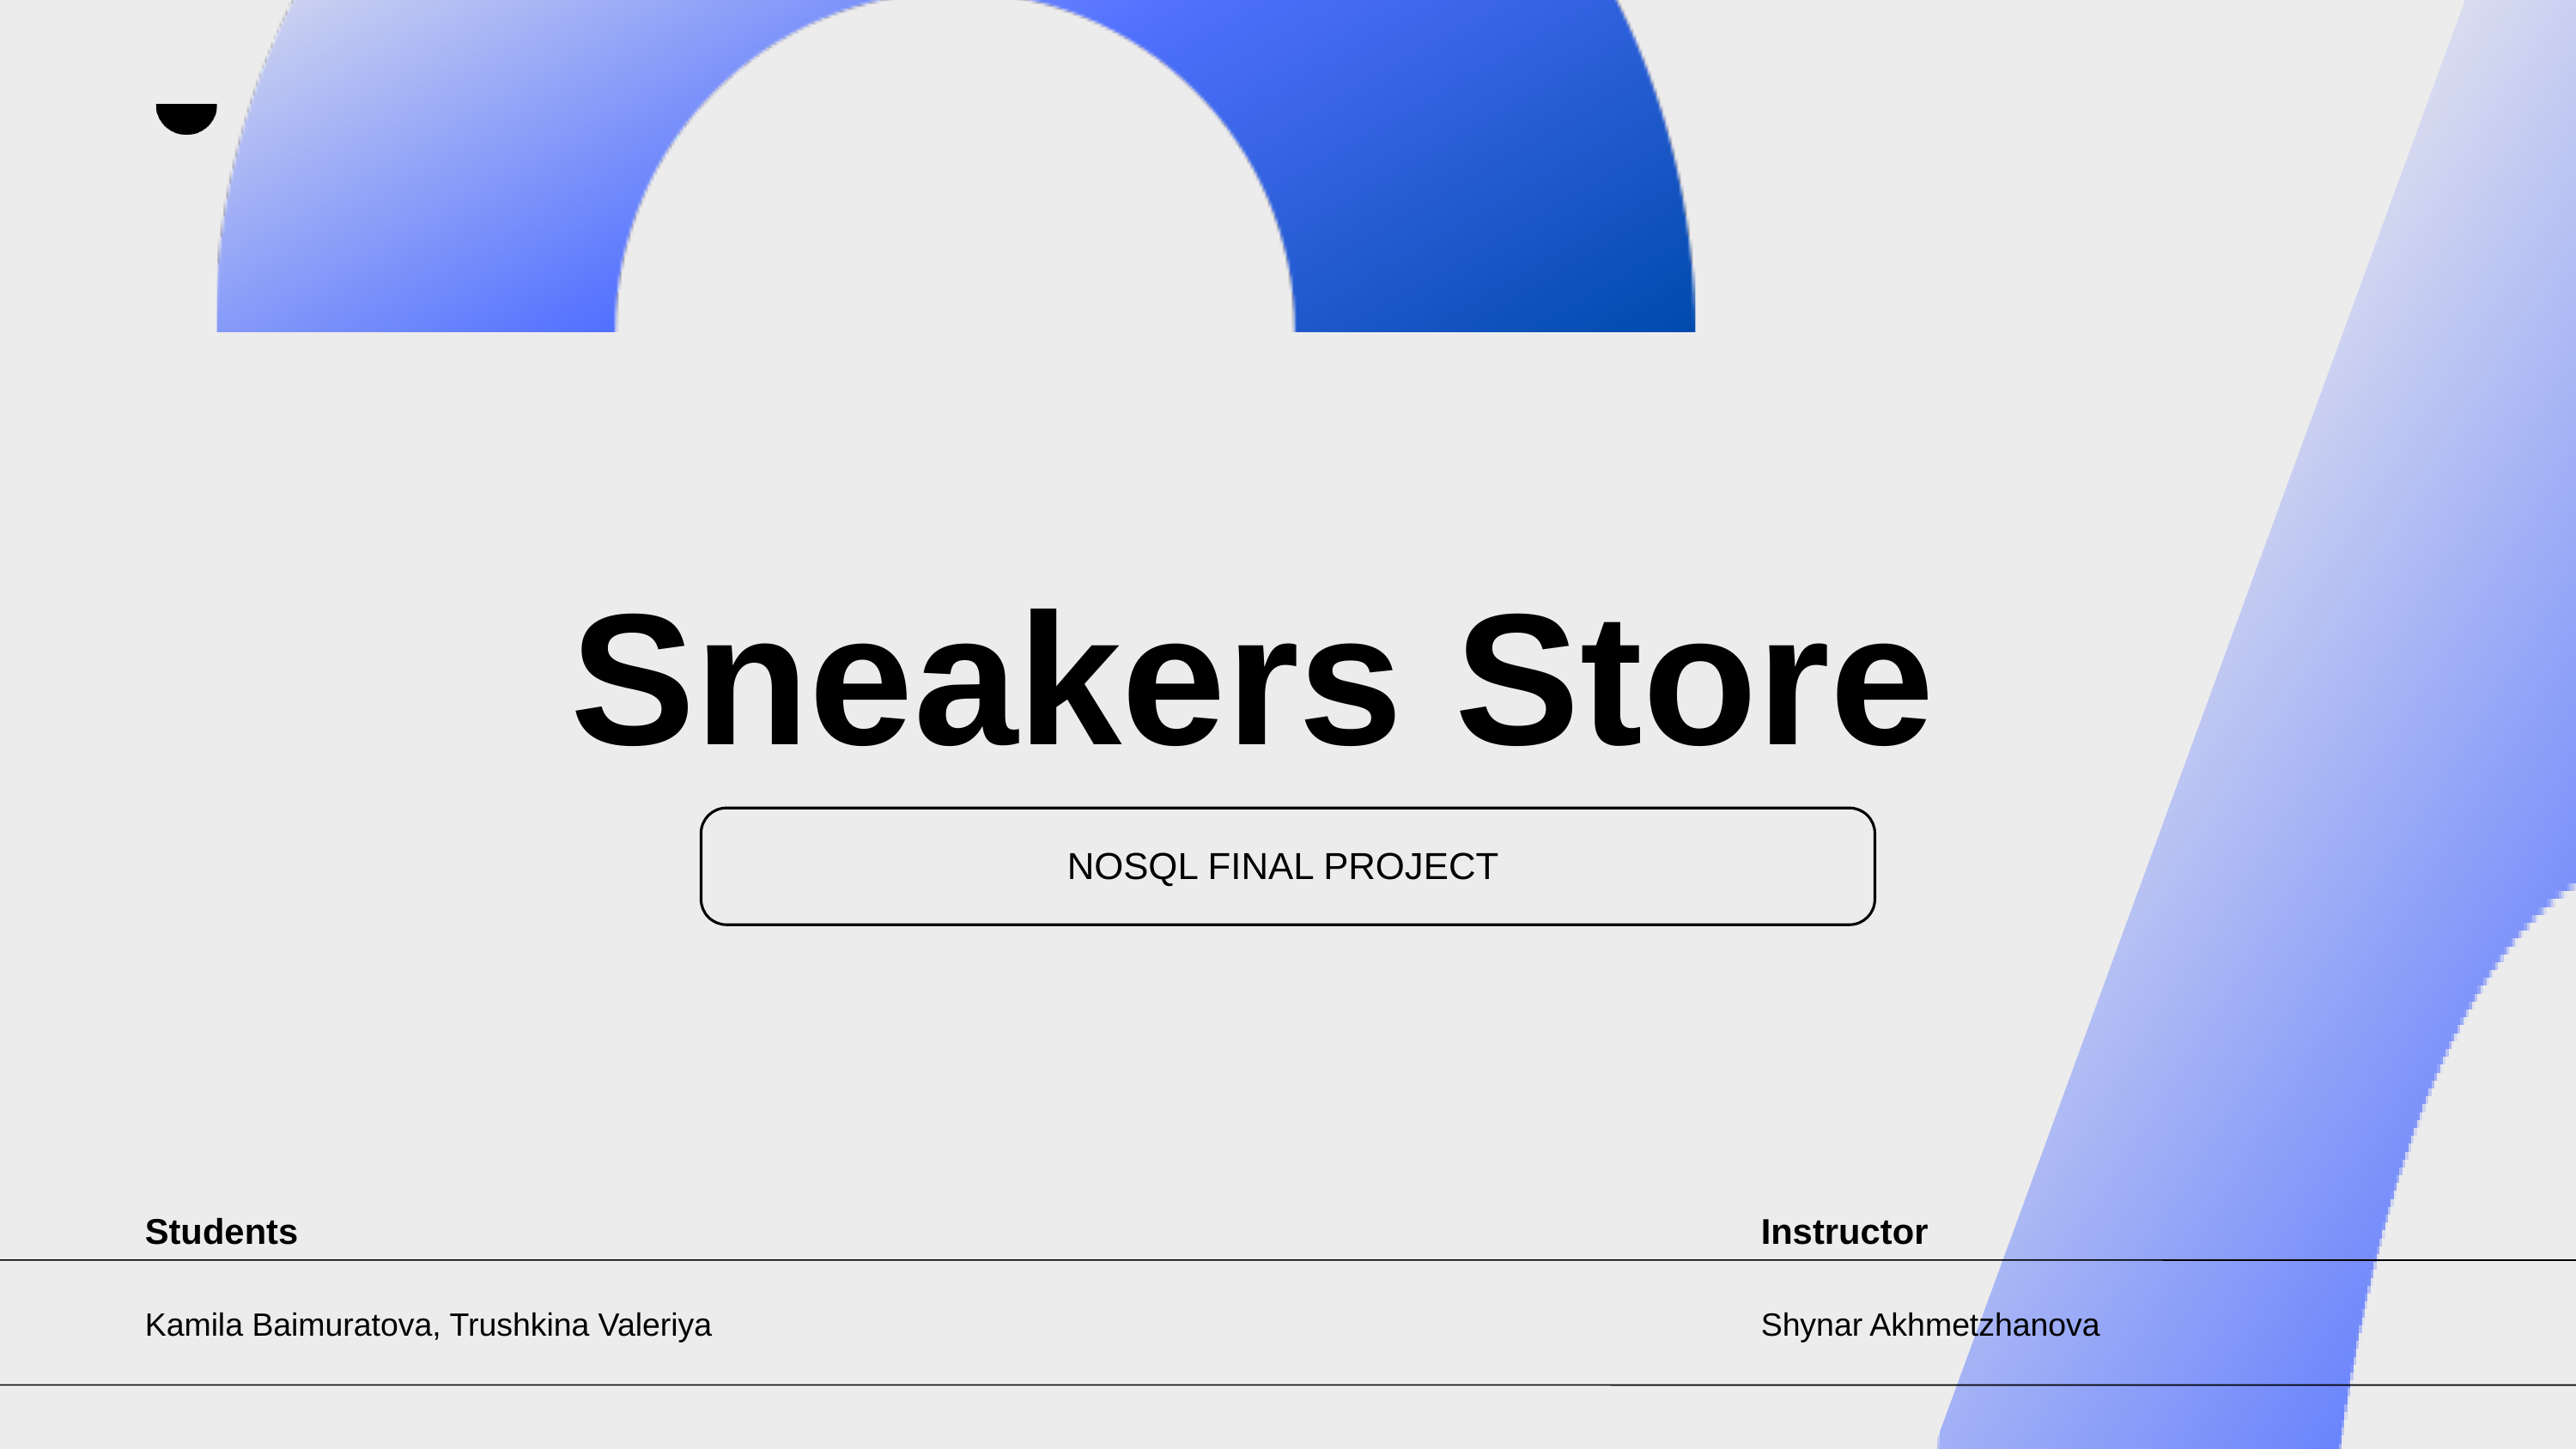

Sneakers Store

NOSQL FINAL PROJECT
Students
Instructor

Kamila Baimuratova, Trushkina Valeriya
Shynar Akhmetzhanova